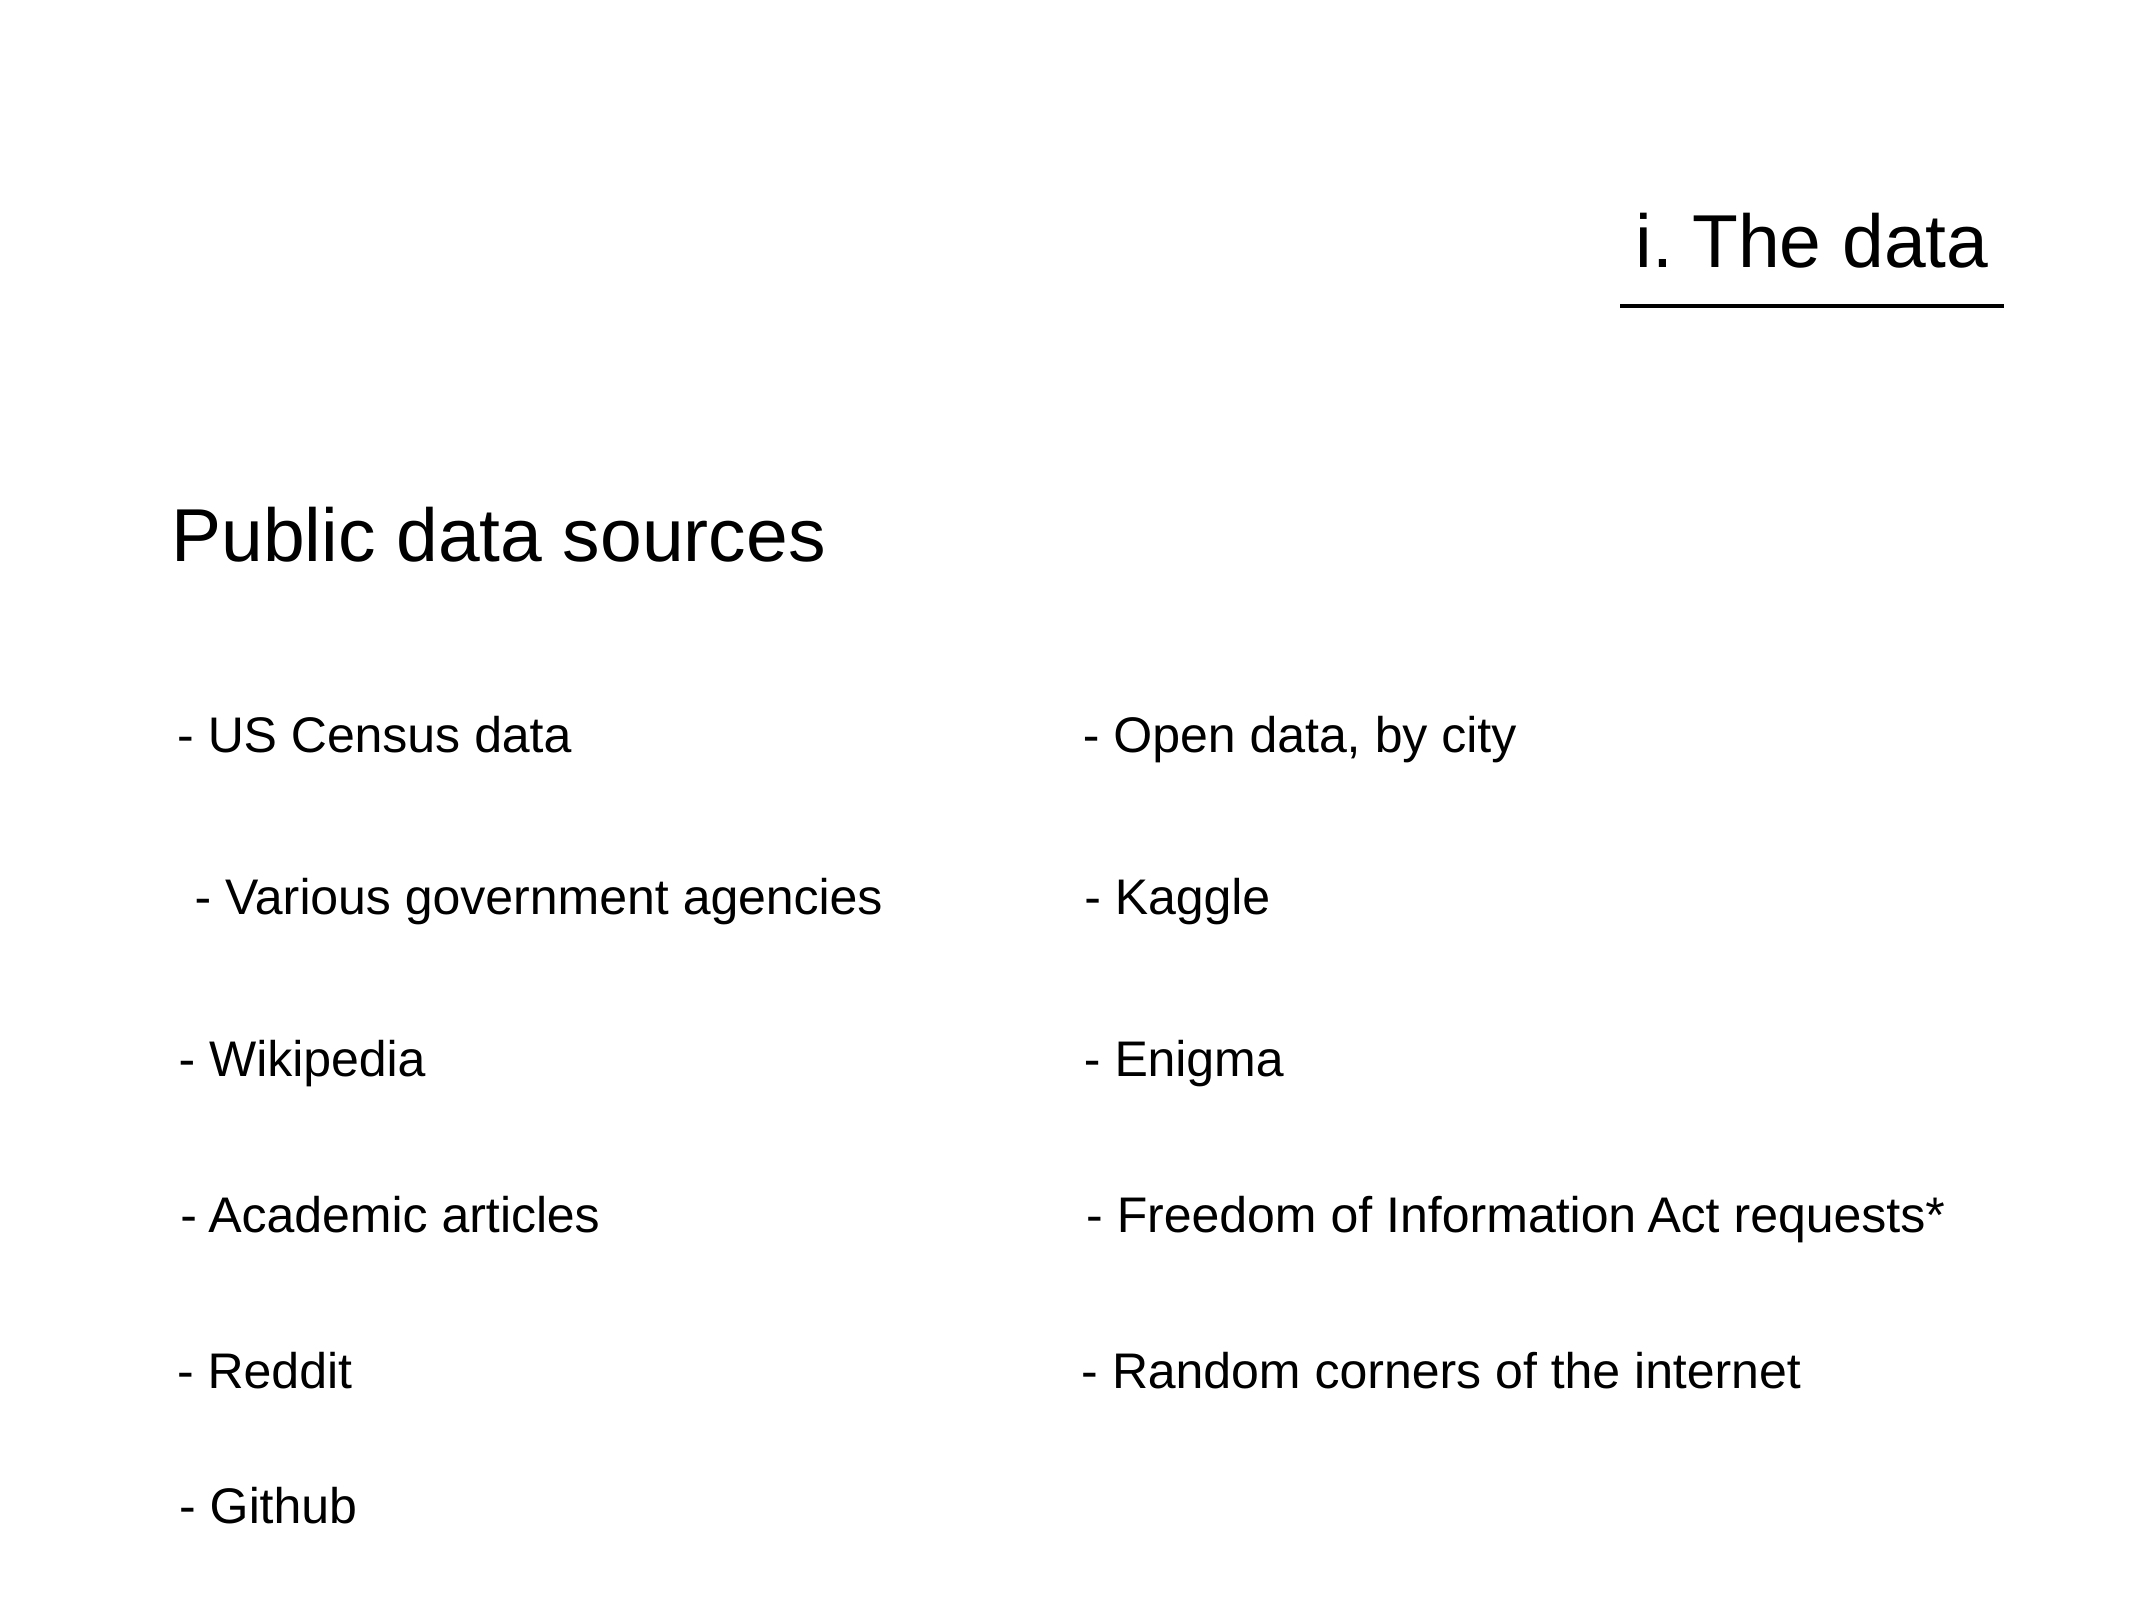

i. The data

Public data sources
- US Census data
- Open data, by city
- Various government agencies
- Kaggle
- Wikipedia
- Enigma
- Academic articles
- Freedom of Information Act requests*
- Reddit
- Random corners of the internet
- Github